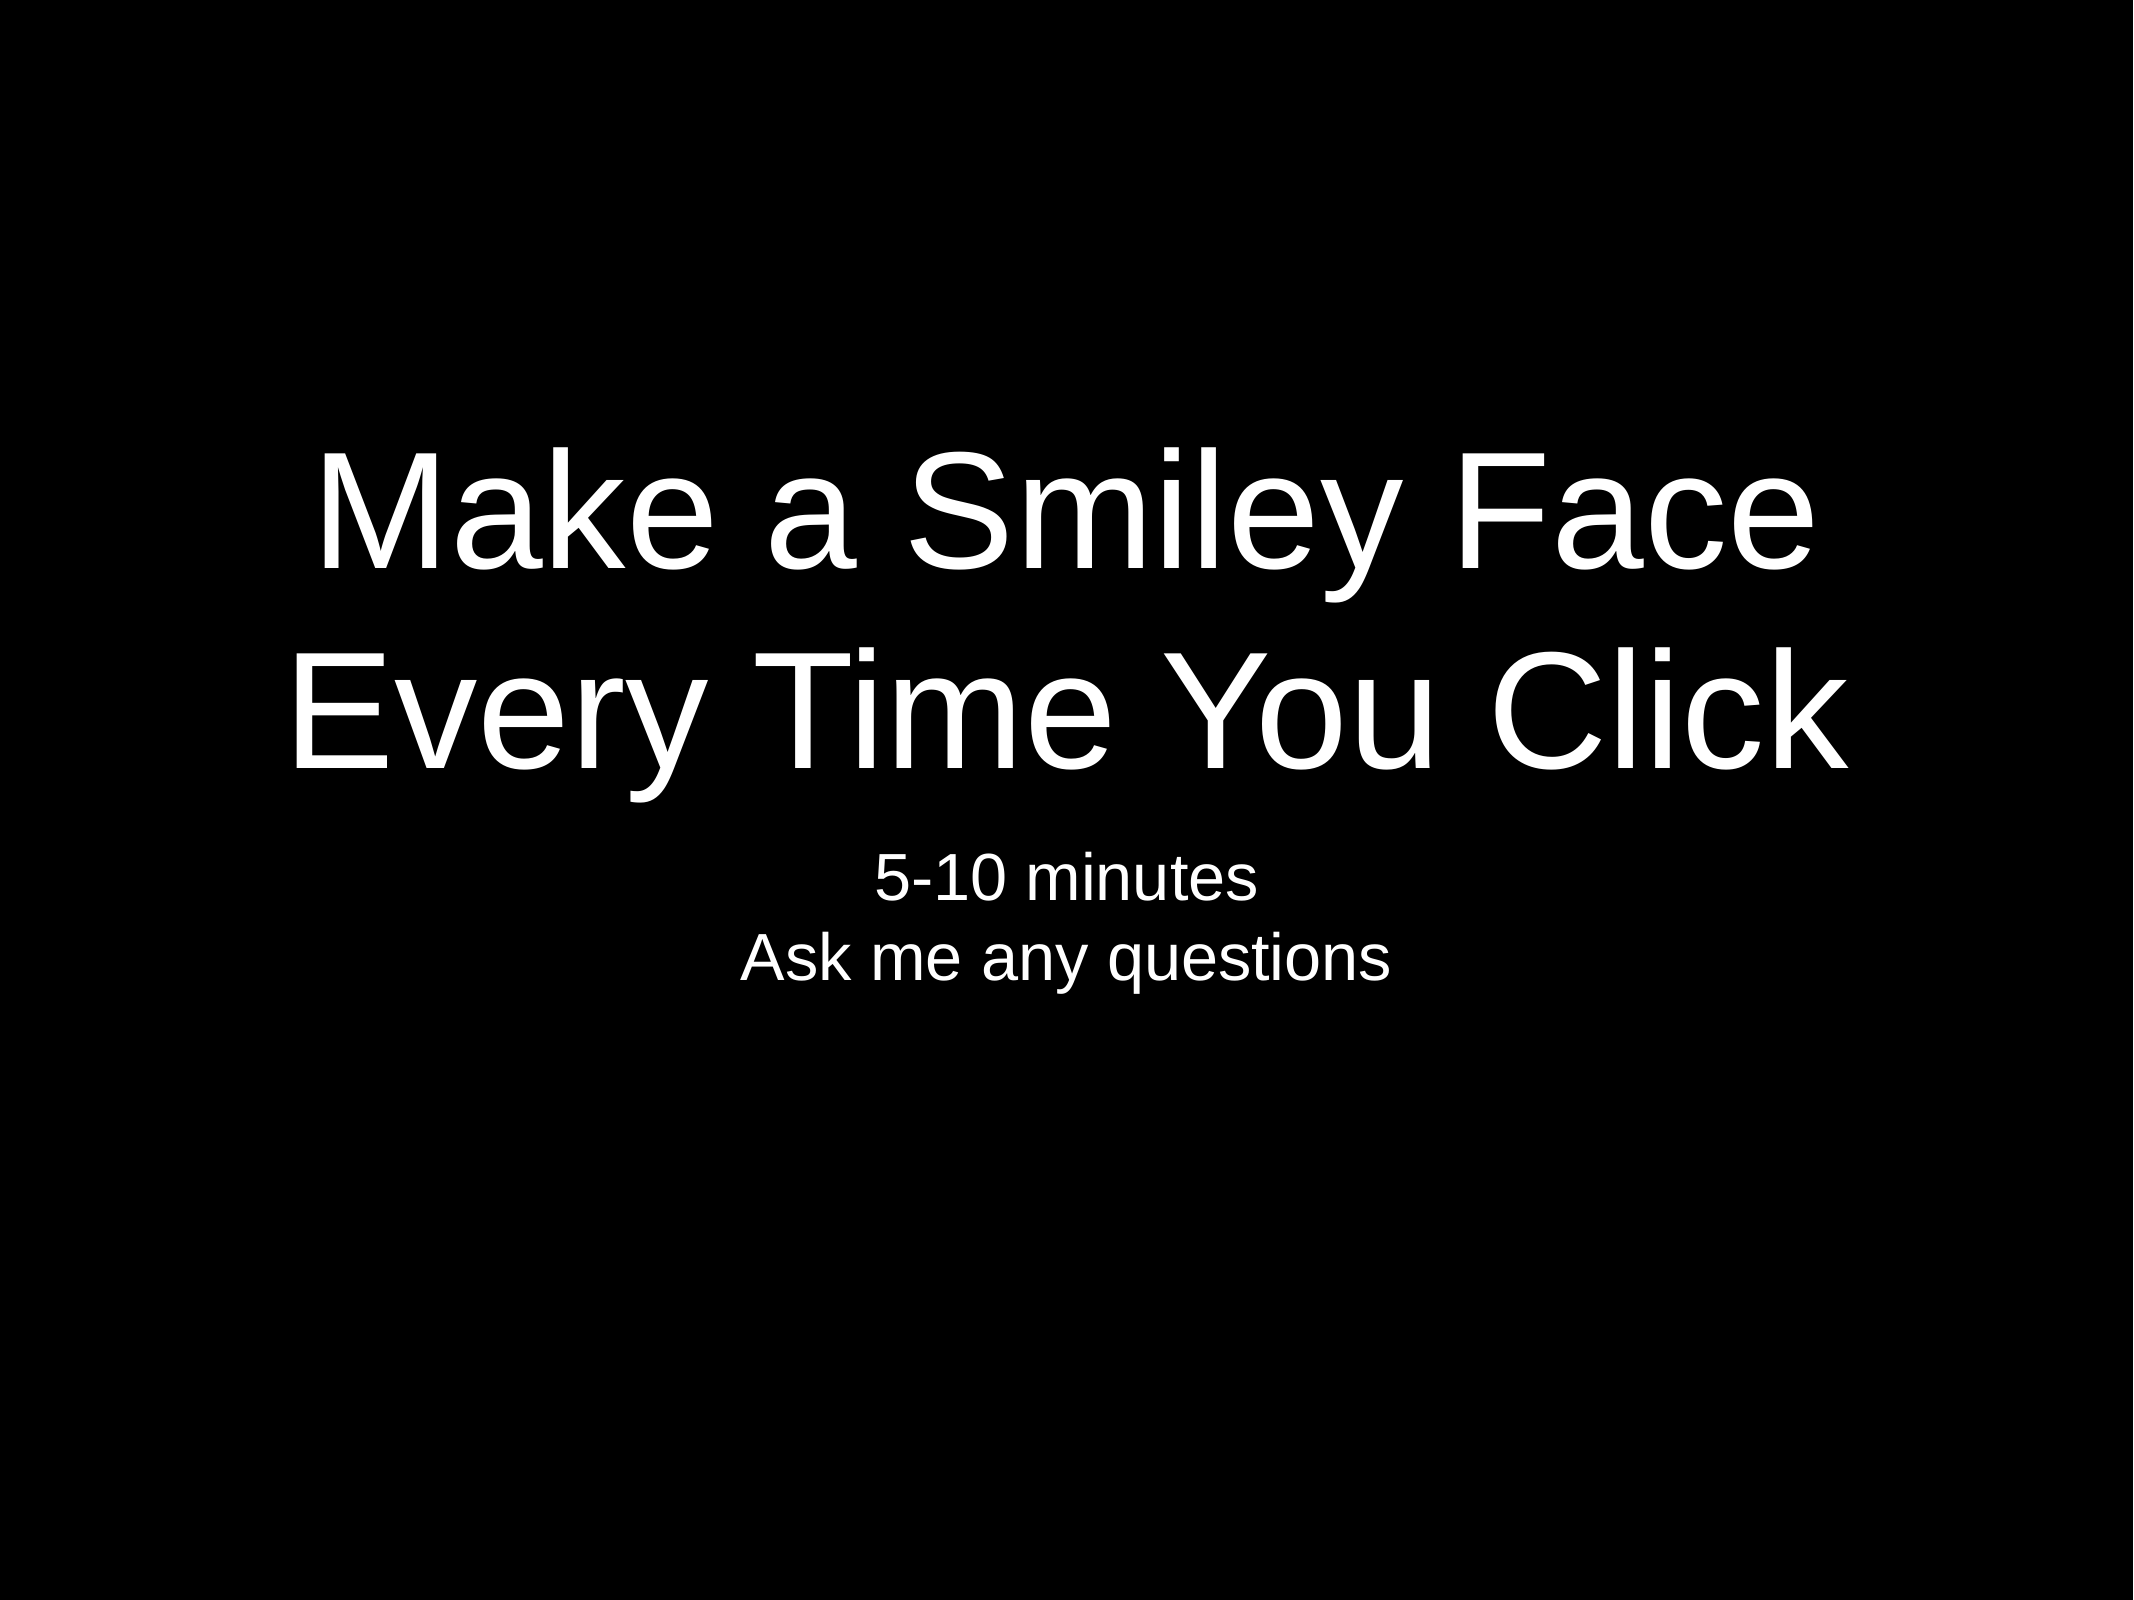

# Make a Smiley Face Every Time You Click
5-10 minutes
Ask me any questions